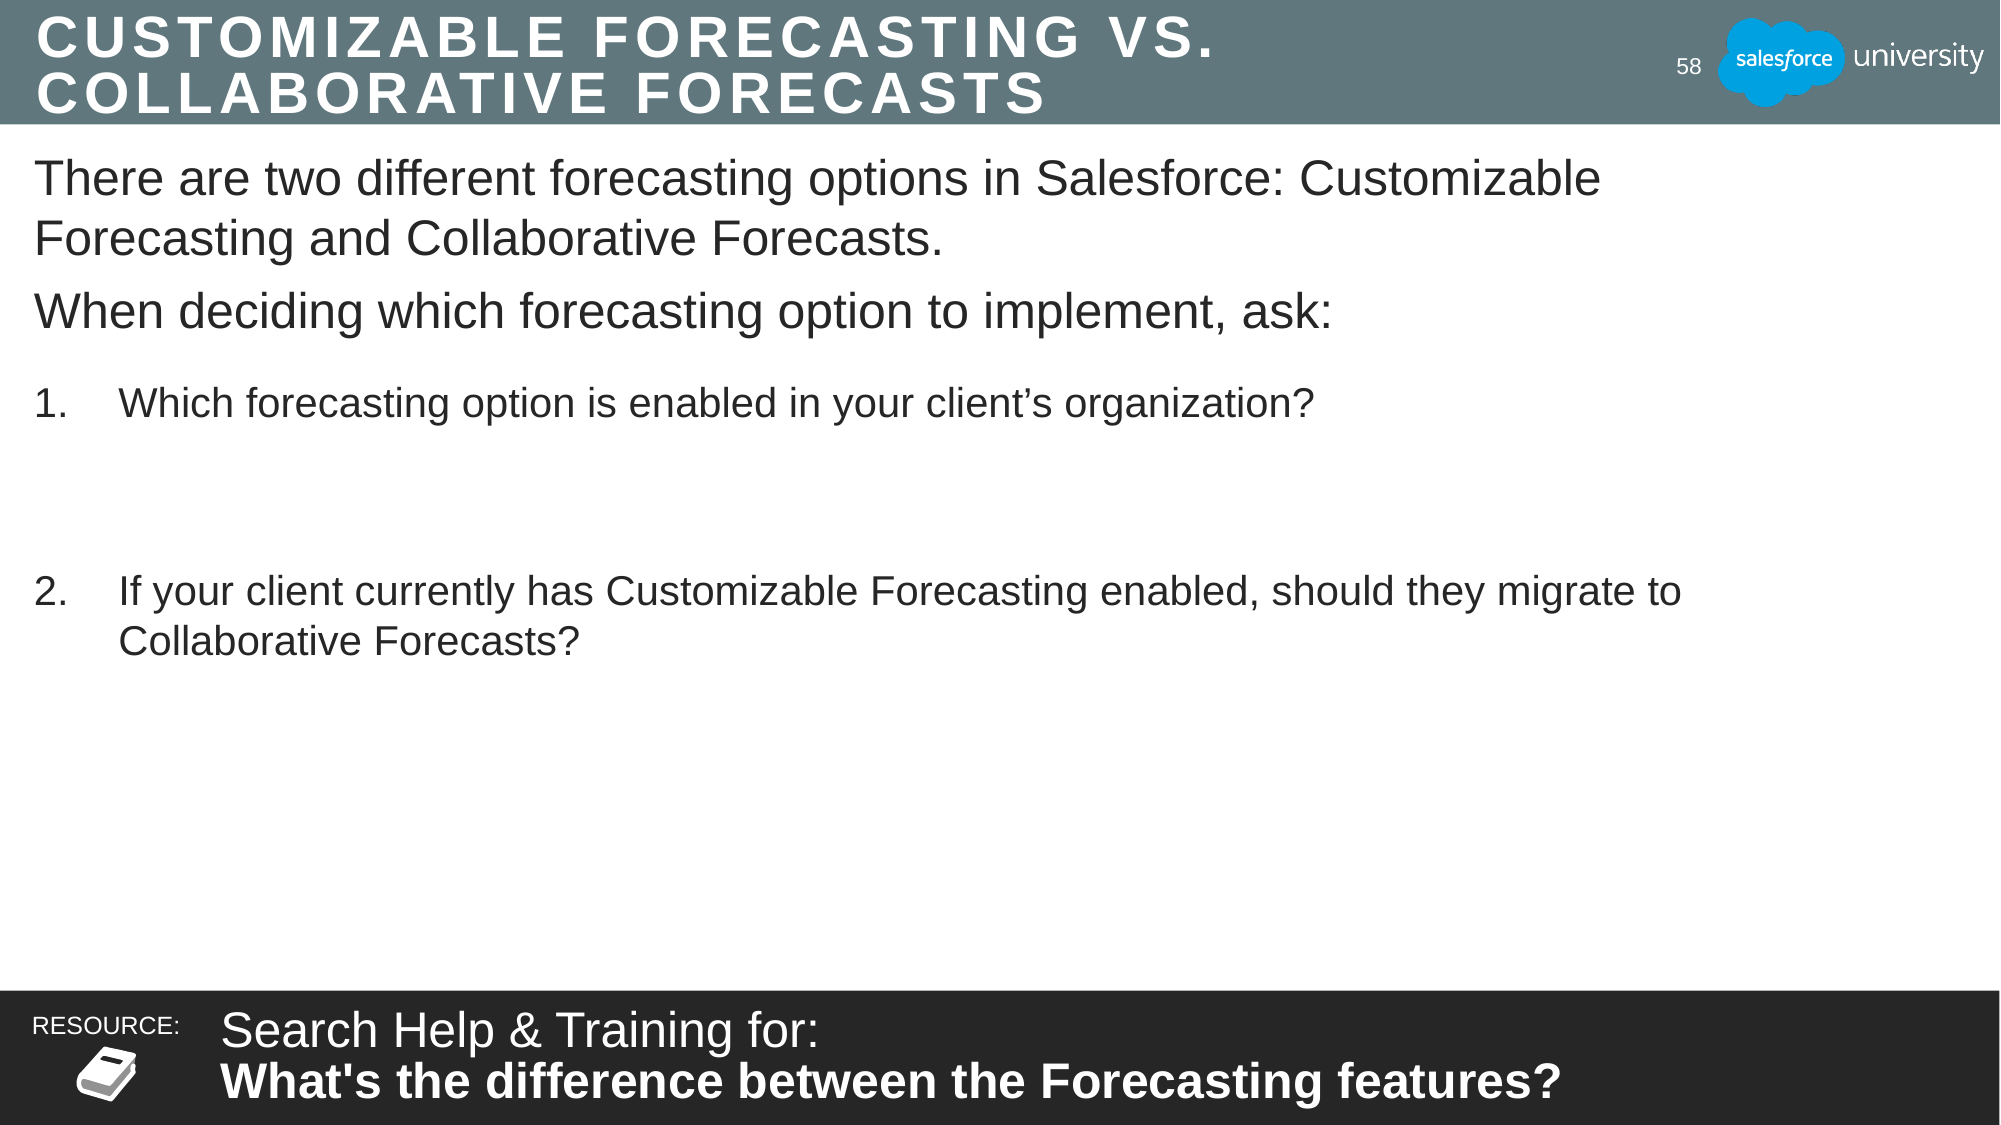

# Customizable Forecasting vs. Collaborative Forecasts
58
There are two different forecasting options in Salesforce: Customizable Forecasting and Collaborative Forecasts.
When deciding which forecasting option to implement, ask:
Which forecasting option is enabled in your client’s organization?

If your client currently has Customizable Forecasting enabled, should they migrate to Collaborative Forecasts?
Search Help & Training for:
What's the difference between the Forecasting features?
RESOURCE: